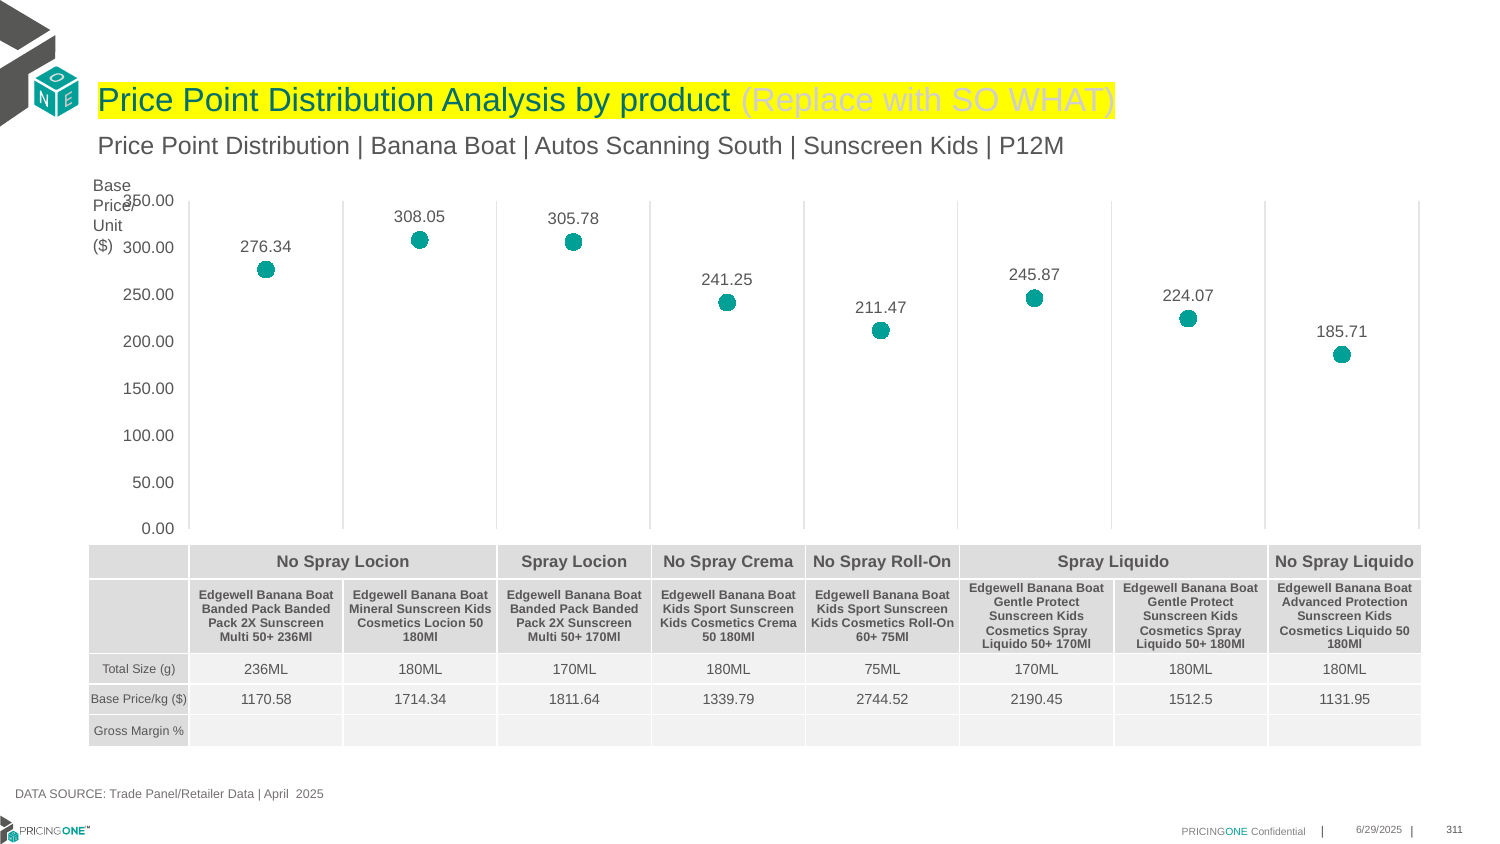

# Price Point Distribution Analysis by product (Replace with SO WHAT)
Price Point Distribution | Banana Boat | Autos Scanning South | Sunscreen Kids | P12M
Base Price/Unit ($)

### Chart

| Category | Base Price/Unit |
|---|---|
| Edgewell Banana Boat Banded Pack Banded Pack 2X Sunscreen Multi 50+ 236Ml | 276.34 |
| Edgewell Banana Boat Mineral Sunscreen Kids Cosmetics Locion 50 180Ml | 308.05 |
| Edgewell Banana Boat Banded Pack Banded Pack 2X Sunscreen Multi 50+ 170Ml | 305.78 |
| Edgewell Banana Boat Kids Sport Sunscreen Kids Cosmetics Crema 50 180Ml | 241.25 |
| Edgewell Banana Boat Kids Sport Sunscreen Kids Cosmetics Roll-On 60+ 75Ml | 211.47 |
| Edgewell Banana Boat Gentle Protect Sunscreen Kids Cosmetics Spray Liquido 50+ 170Ml | 245.87 |
| Edgewell Banana Boat Gentle Protect Sunscreen Kids Cosmetics Spray Liquido 50+ 180Ml | 224.07 |
| Edgewell Banana Boat Advanced Protection Sunscreen Kids Cosmetics Liquido 50 180Ml | 185.71 |
|  | No Spray Locion | No Spray Locion | Spray Locion | No Spray Crema | No Spray Roll-On | Spray Liquido | Spray Liquido | No Spray Liquido |
| --- | --- | --- | --- | --- | --- | --- | --- | --- |
|  | Edgewell Banana Boat Banded Pack Banded Pack 2X Sunscreen Multi 50+ 236Ml | Edgewell Banana Boat Mineral Sunscreen Kids Cosmetics Locion 50 180Ml | Edgewell Banana Boat Banded Pack Banded Pack 2X Sunscreen Multi 50+ 170Ml | Edgewell Banana Boat Kids Sport Sunscreen Kids Cosmetics Crema 50 180Ml | Edgewell Banana Boat Kids Sport Sunscreen Kids Cosmetics Roll-On 60+ 75Ml | Edgewell Banana Boat Gentle Protect Sunscreen Kids Cosmetics Spray Liquido 50+ 170Ml | Edgewell Banana Boat Gentle Protect Sunscreen Kids Cosmetics Spray Liquido 50+ 180Ml | Edgewell Banana Boat Advanced Protection Sunscreen Kids Cosmetics Liquido 50 180Ml |
| Total Size (g) | 236ML | 180ML | 170ML | 180ML | 75ML | 170ML | 180ML | 180ML |
| Base Price/kg ($) | 1170.58 | 1714.34 | 1811.64 | 1339.79 | 2744.52 | 2190.45 | 1512.5 | 1131.95 |
| Gross Margin % |  |  |  |  |  |  |  |  |
DATA SOURCE: Trade Panel/Retailer Data | April  2025
6/29/2025
311